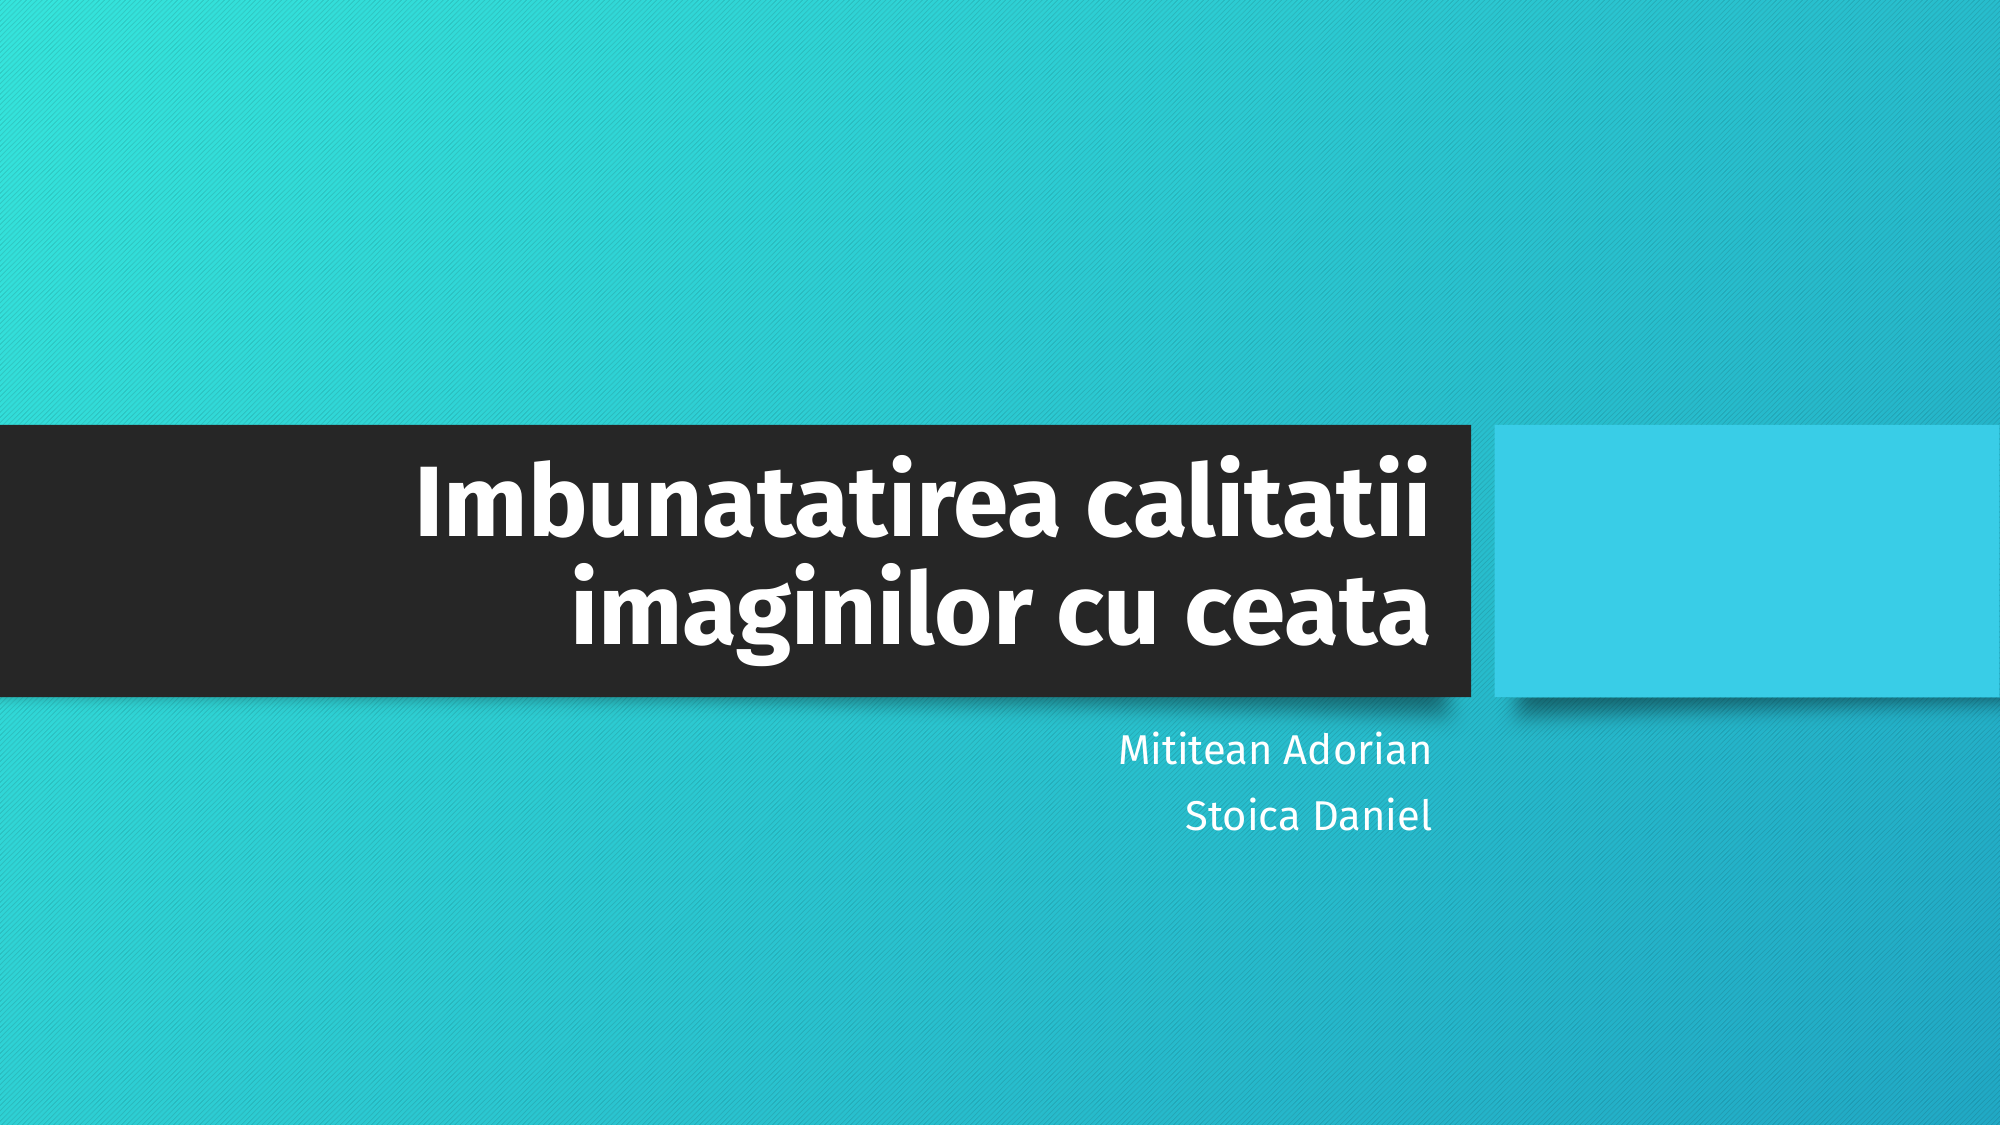

# Imbunatatirea calitatii imaginilor cu ceata
Mititean Adorian
Stoica Daniel